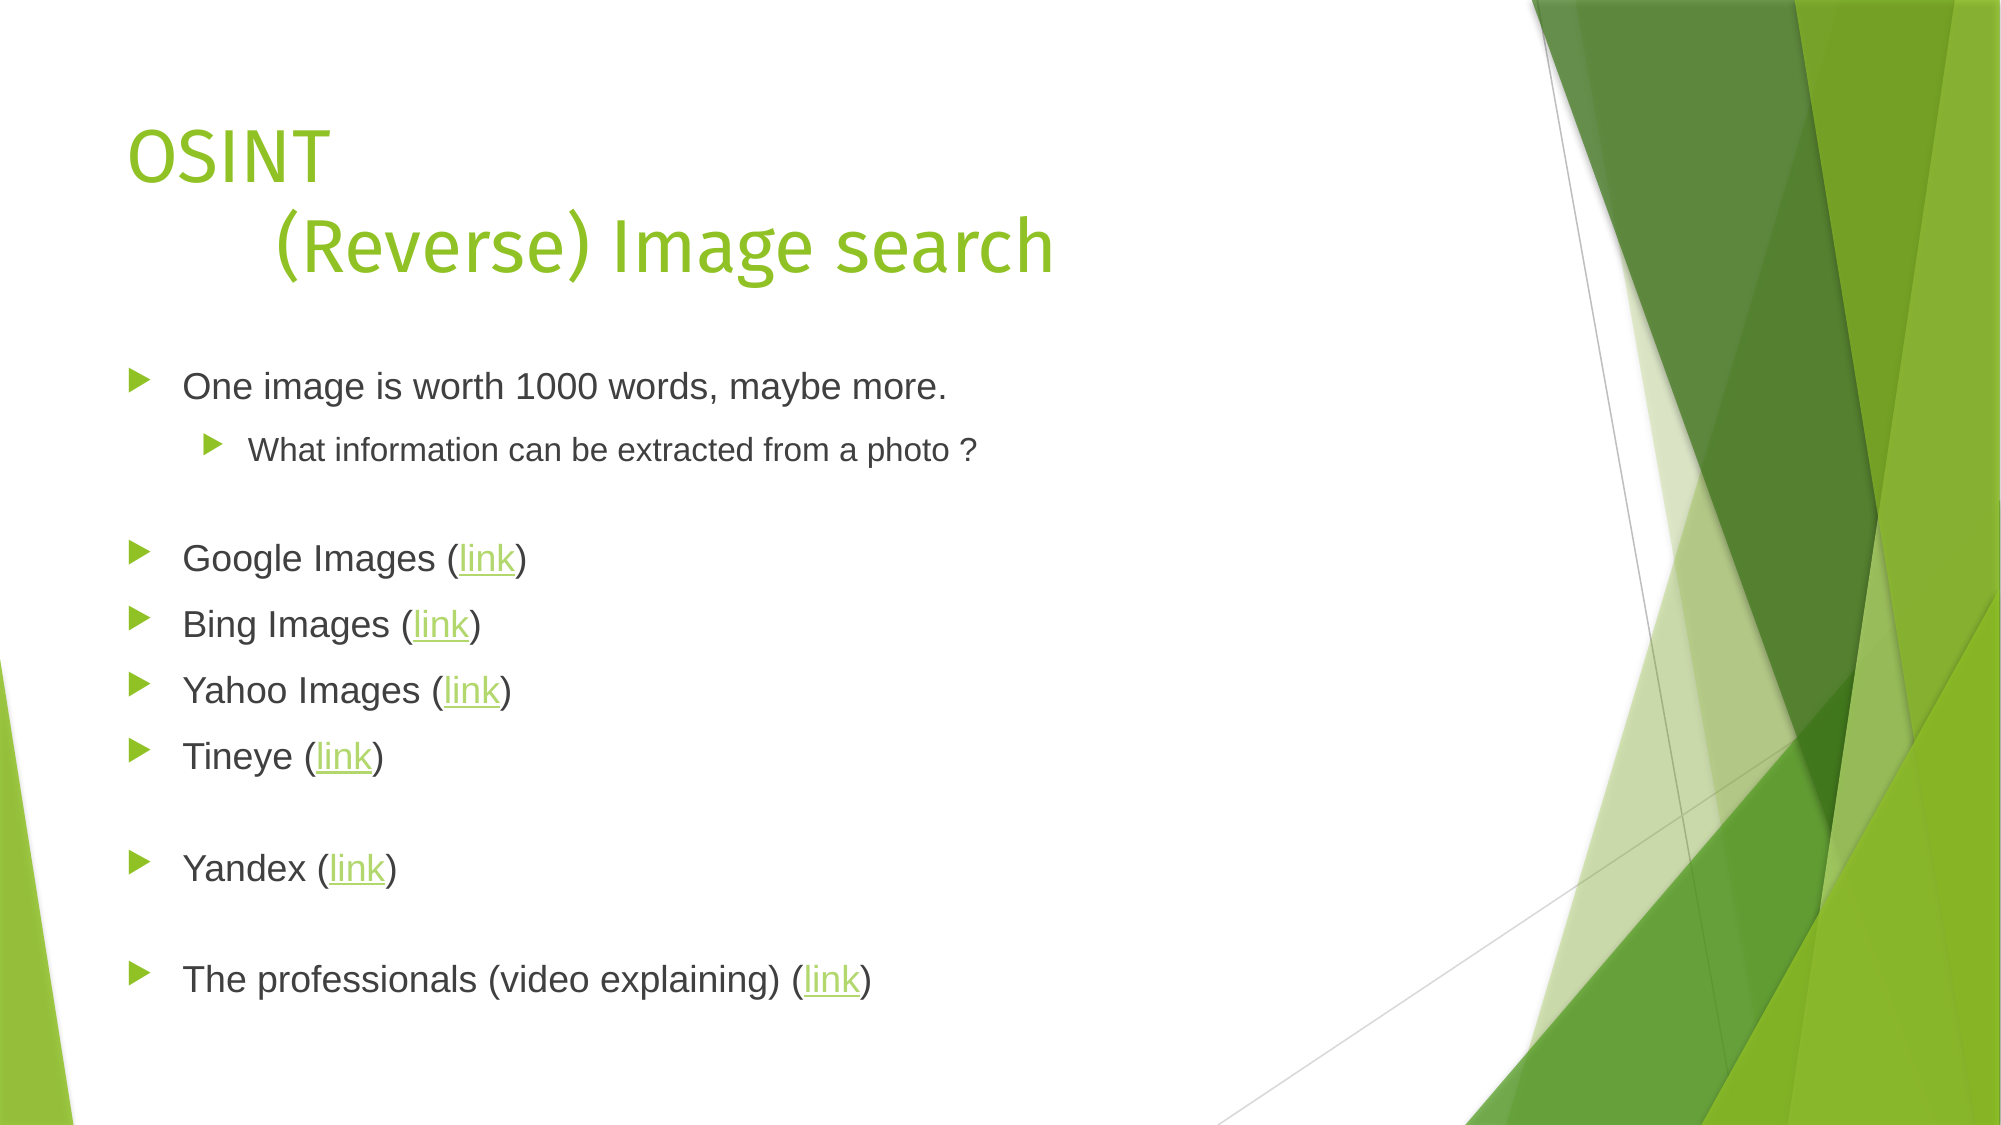

# OSINT (Reverse) Image search
One image is worth 1000 words, maybe more.
What information can be extracted from a photo ?

Google Images (link)
Bing Images (link)
Yahoo Images (link)
Tineye (link)

Yandex (link)

The professionals (video explaining) (link)